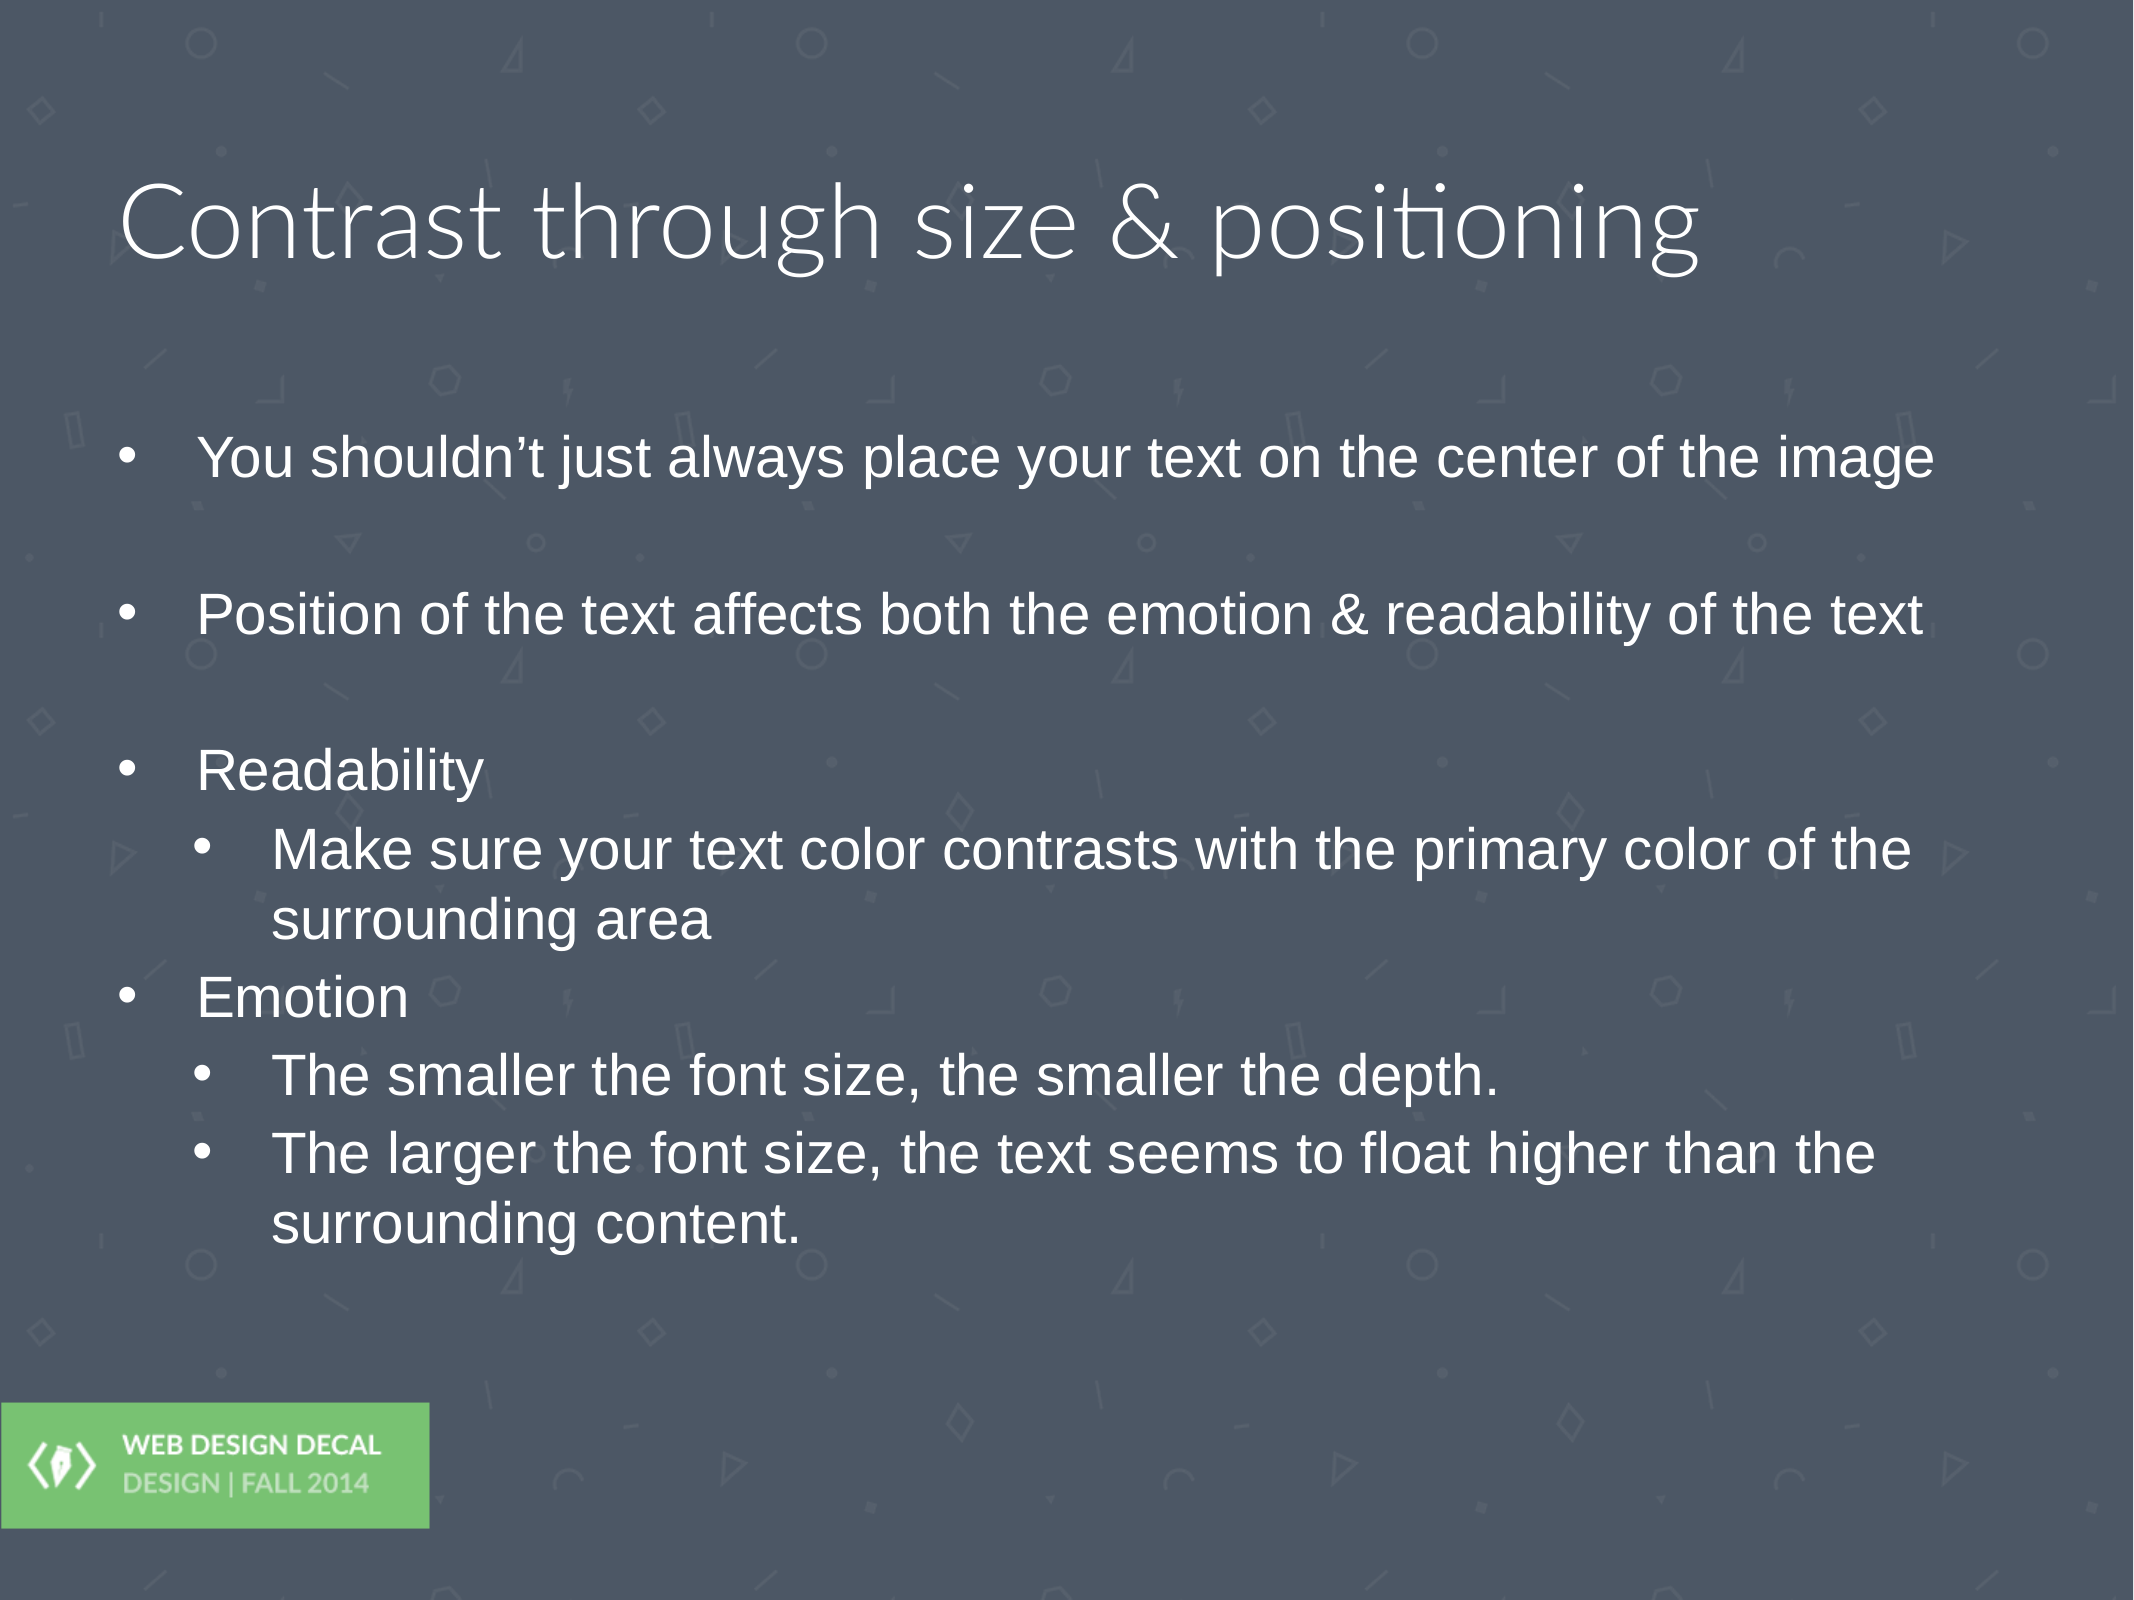

# Contrast through size & positioning
You shouldn’t just always place your text on the center of the image

Position of the text affects both the emotion & readability of the text

Readability
Make sure your text color contrasts with the primary color of the surrounding area
Emotion
The smaller the font size, the smaller the depth.
The larger the font size, the text seems to float higher than the surrounding content.